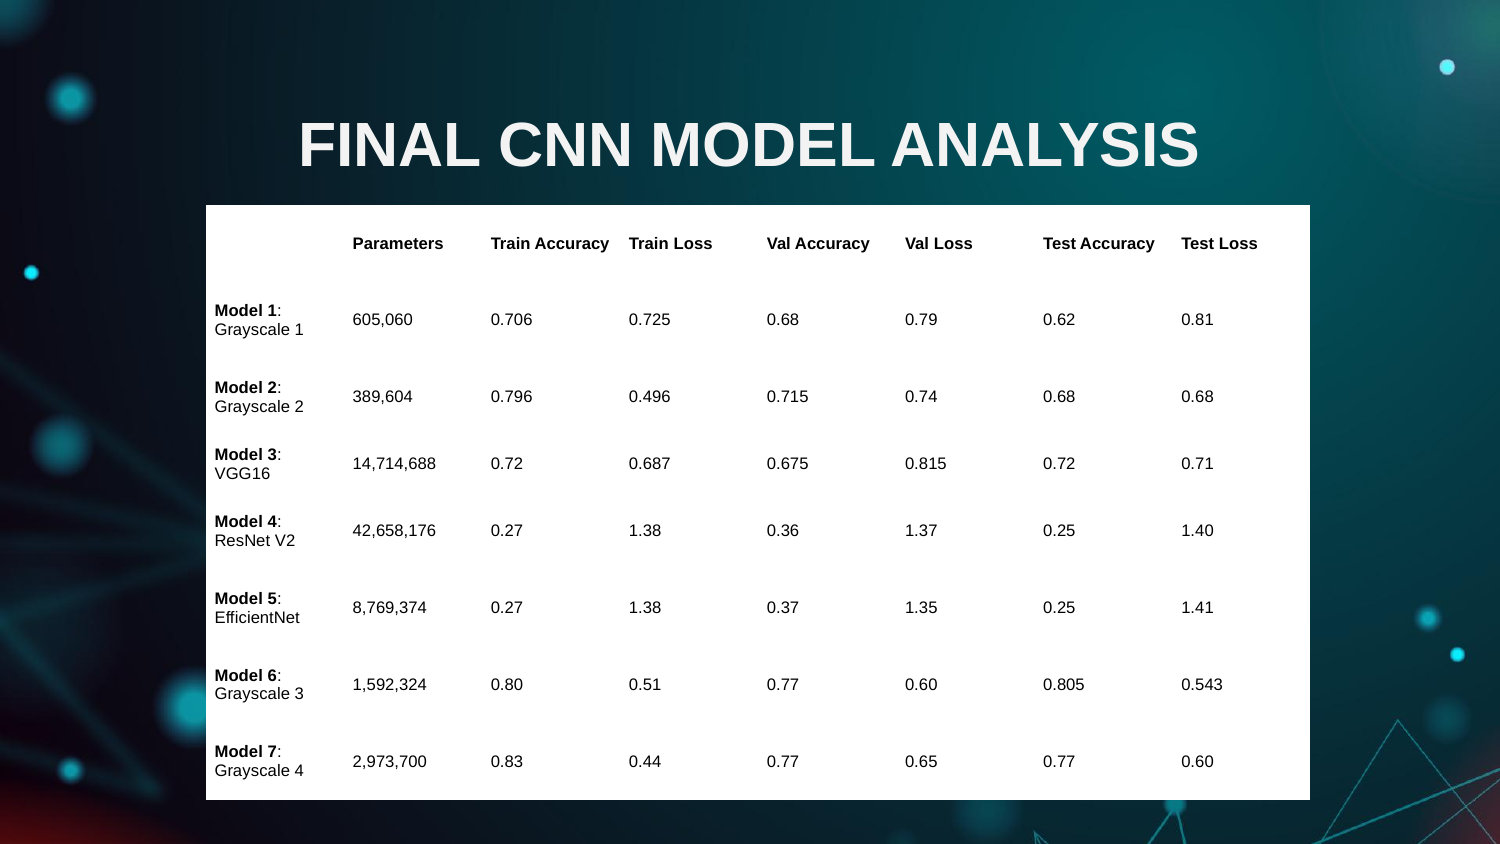

# FINAL CNN MODEL ANALYSIS
|  | Parameters | Train Accuracy | Train Loss | Val Accuracy | Val Loss | Test Accuracy | Test Loss |
| --- | --- | --- | --- | --- | --- | --- | --- |
| Model 1: Grayscale 1 | 605,060 | 0.706 | 0.725 | 0.68 | 0.79 | 0.62 | 0.81 |
| Model 2: Grayscale 2 | 389,604 | 0.796 | 0.496 | 0.715 | 0.74 | 0.68 | 0.68 |
| Model 3: VGG16 | 14,714,688 | 0.72 | 0.687 | 0.675 | 0.815 | 0.72 | 0.71 |
| Model 4: ResNet V2 | 42,658,176 | 0.27 | 1.38 | 0.36 | 1.37 | 0.25 | 1.40 |
| Model 5: EfficientNet | 8,769,374 | 0.27 | 1.38 | 0.37 | 1.35 | 0.25 | 1.41 |
| Model 6: Grayscale 3 | 1,592,324 | 0.80 | 0.51 | 0.77 | 0.60 | 0.805 | 0.543 |
| Model 7: Grayscale 4 | 2,973,700 | 0.83 | 0.44 | 0.77 | 0.65 | 0.77 | 0.60 |